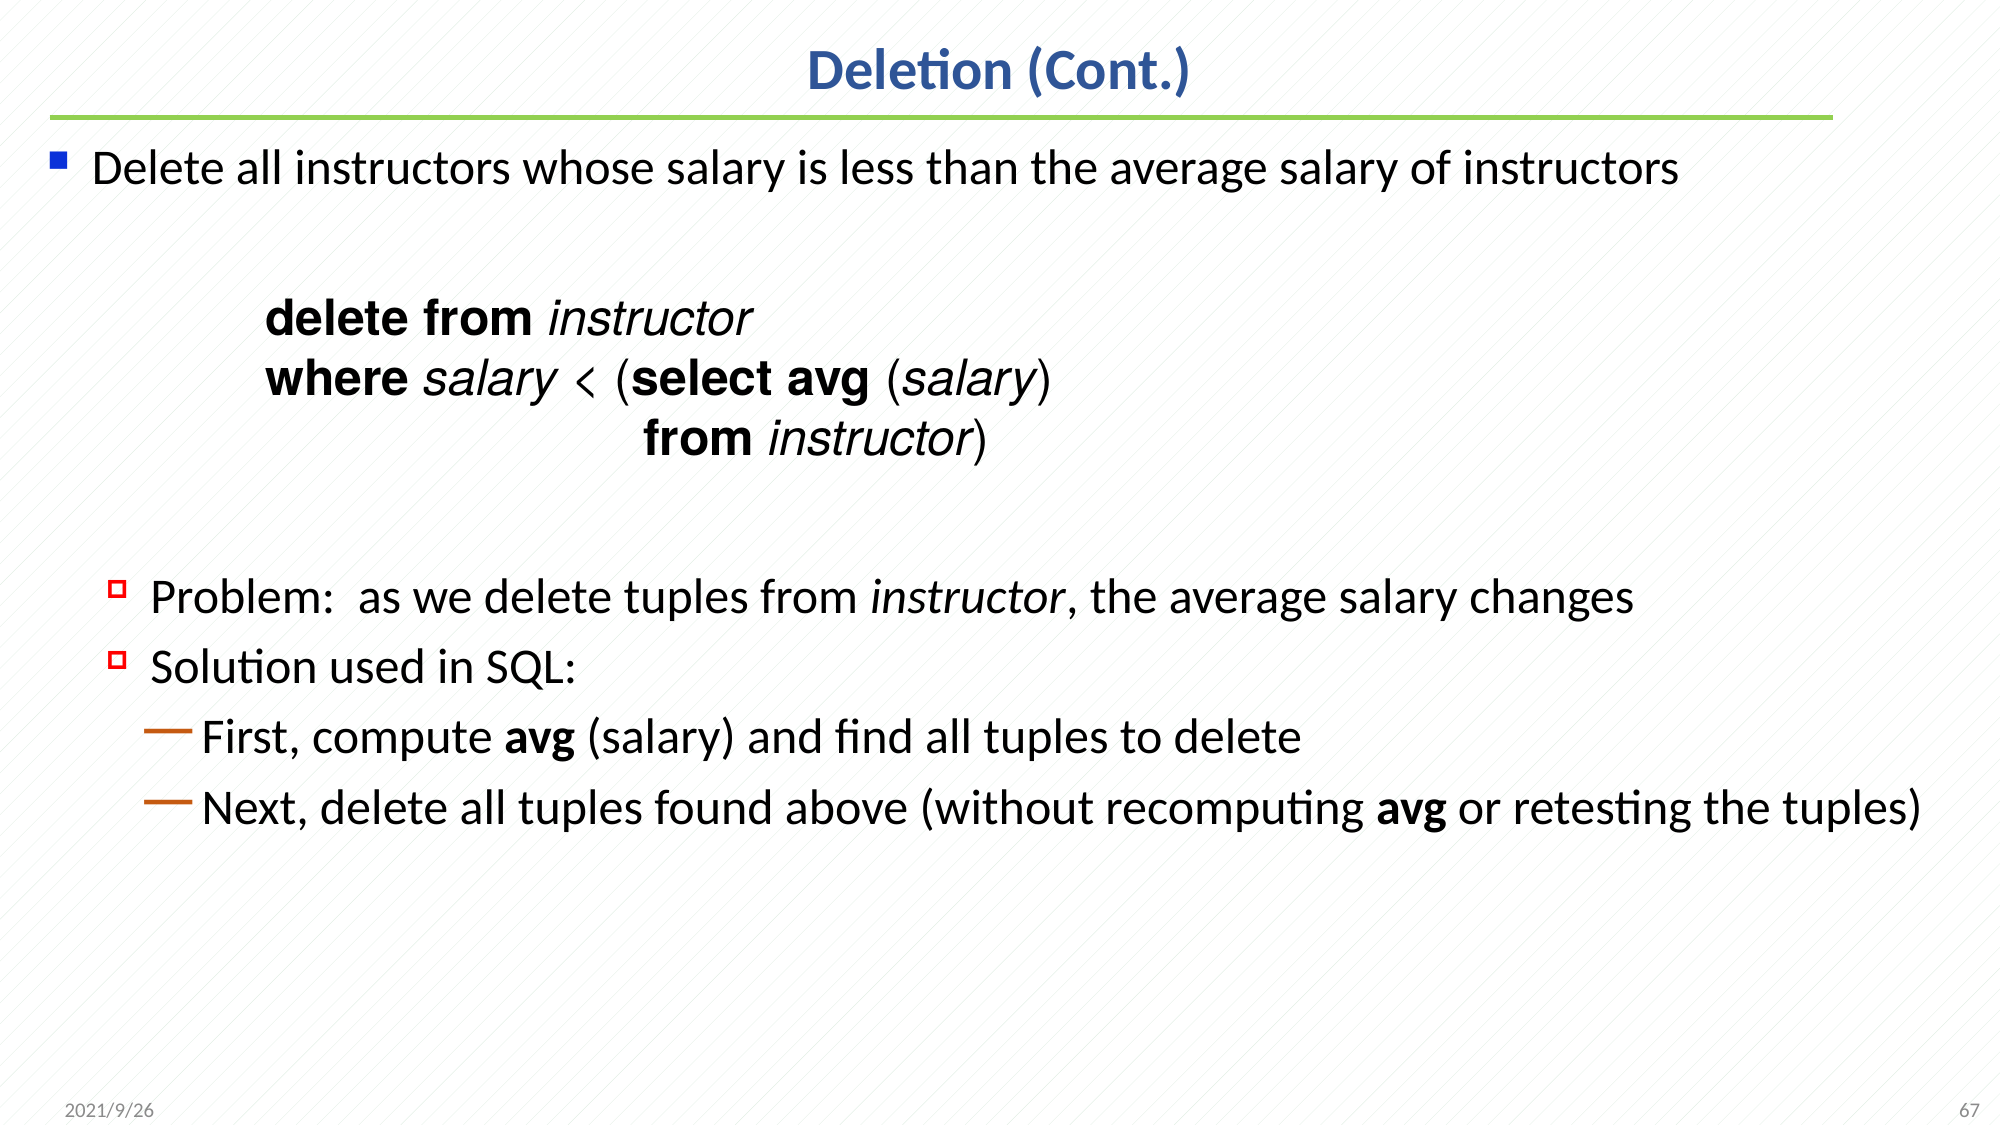

# Deletion (Cont.)
Delete all instructors whose salary is less than the average salary of instructors

Problem:  as we delete tuples from instructor, the average salary changes
Solution used in SQL:
First, compute avg (salary) and find all tuples to delete
Next, delete all tuples found above (without recomputing avg or retesting the tuples)

delete from instructor
where salary < (select avg (salary)
                           from instructor)
67
2021/9/26